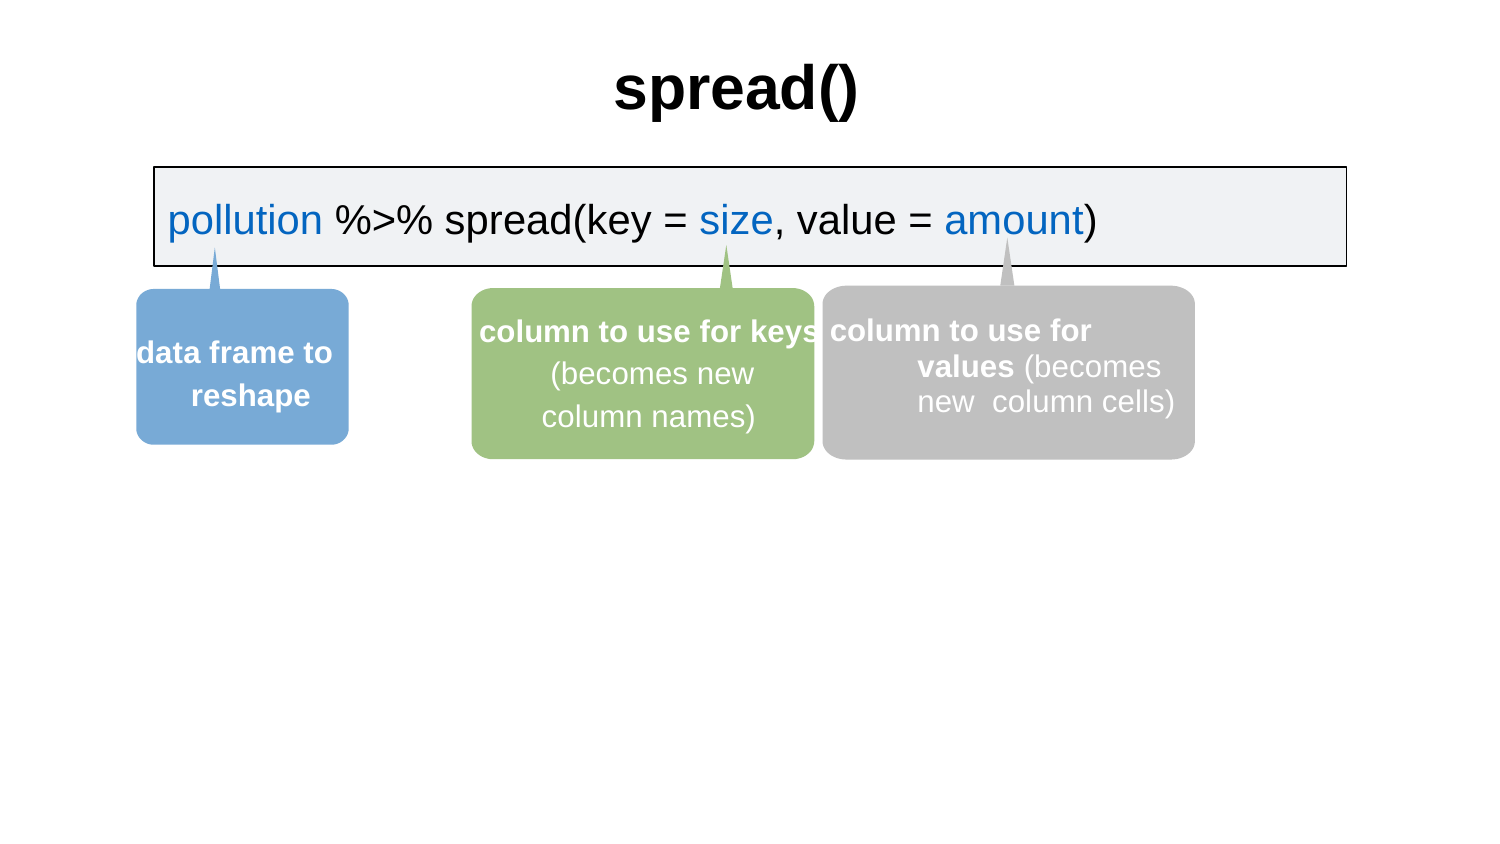

spread()

pollution %>% spread(key = size, value = amount)

column to use for keys  (becomes new  column names)
column to use for values (becomes new  column cells)
data frame to  reshape